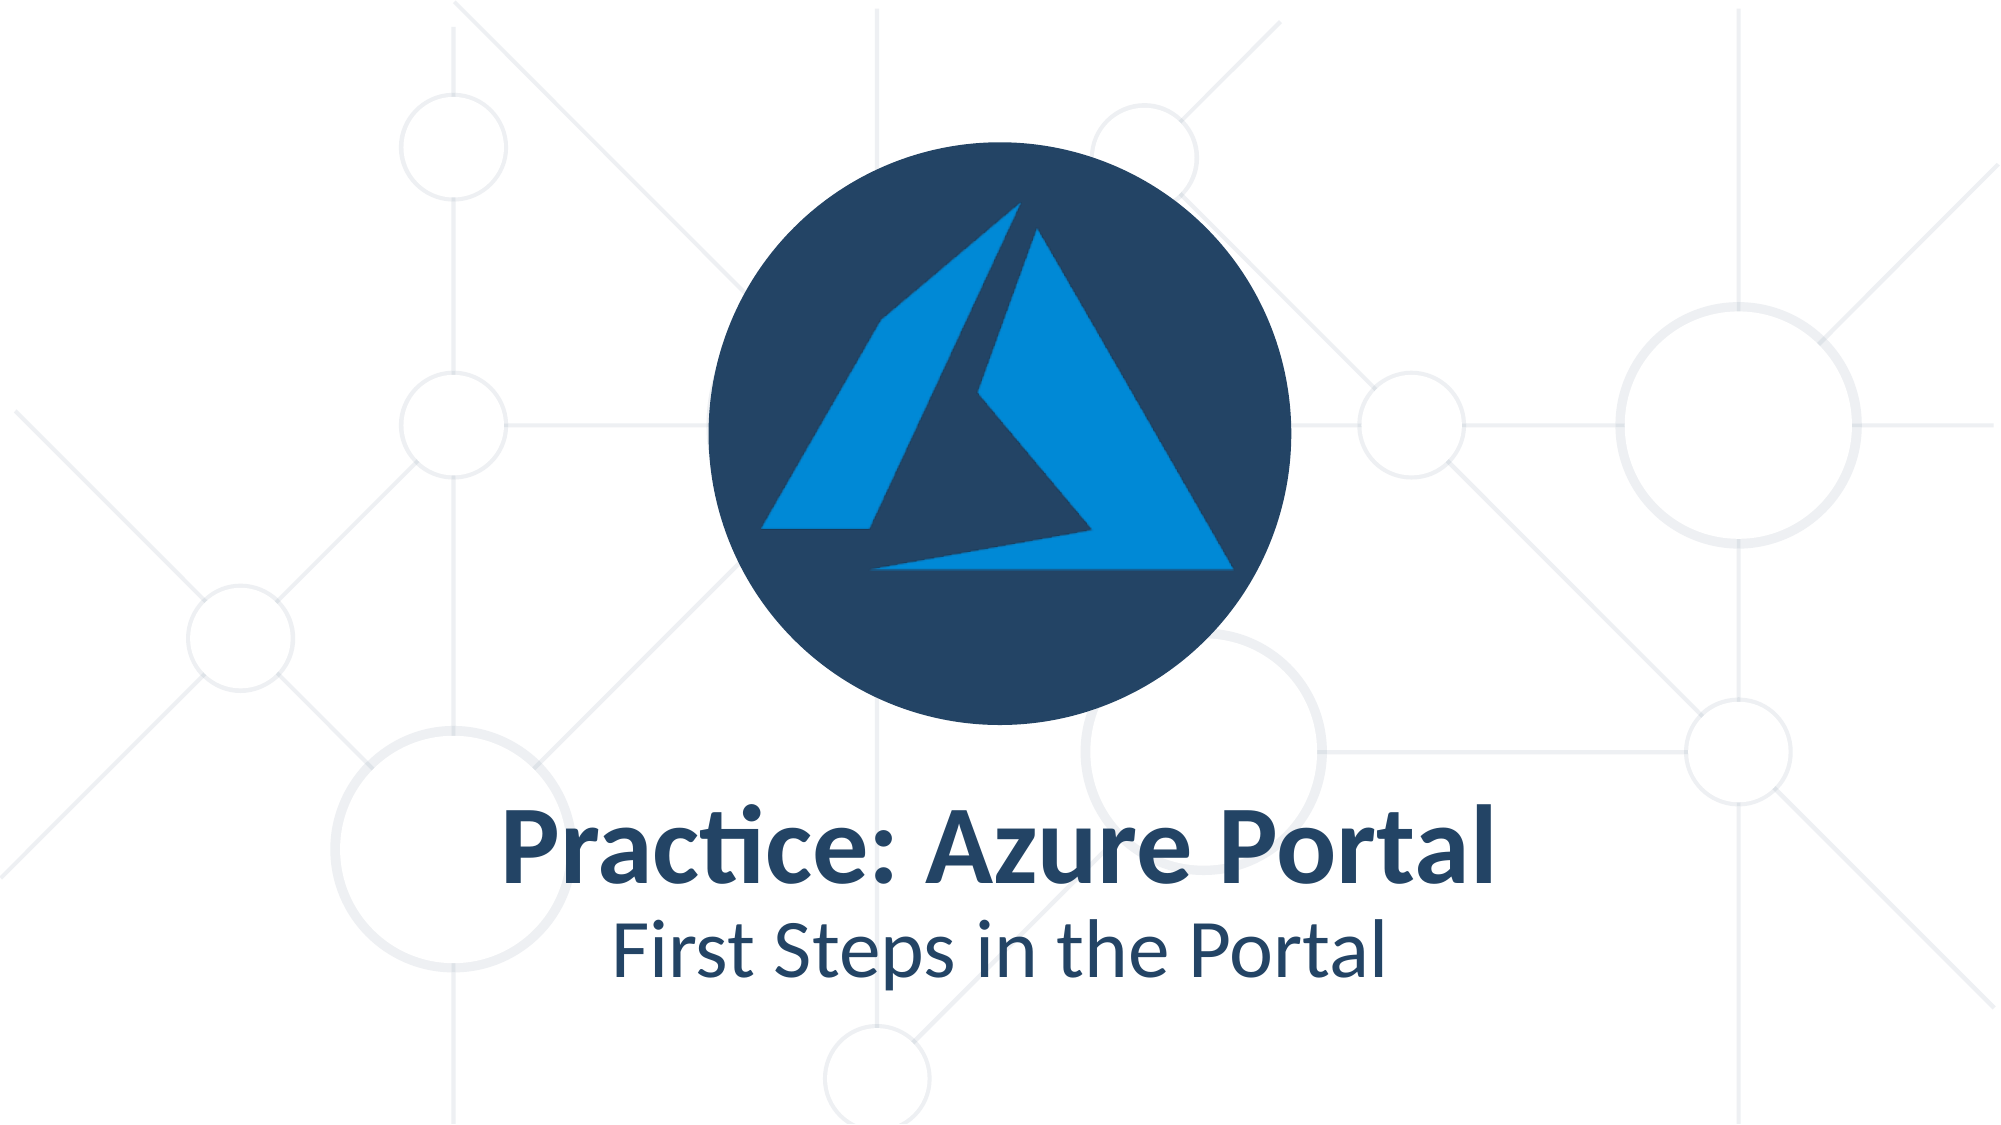

Practice: Azure Portal
First Steps in the Portal